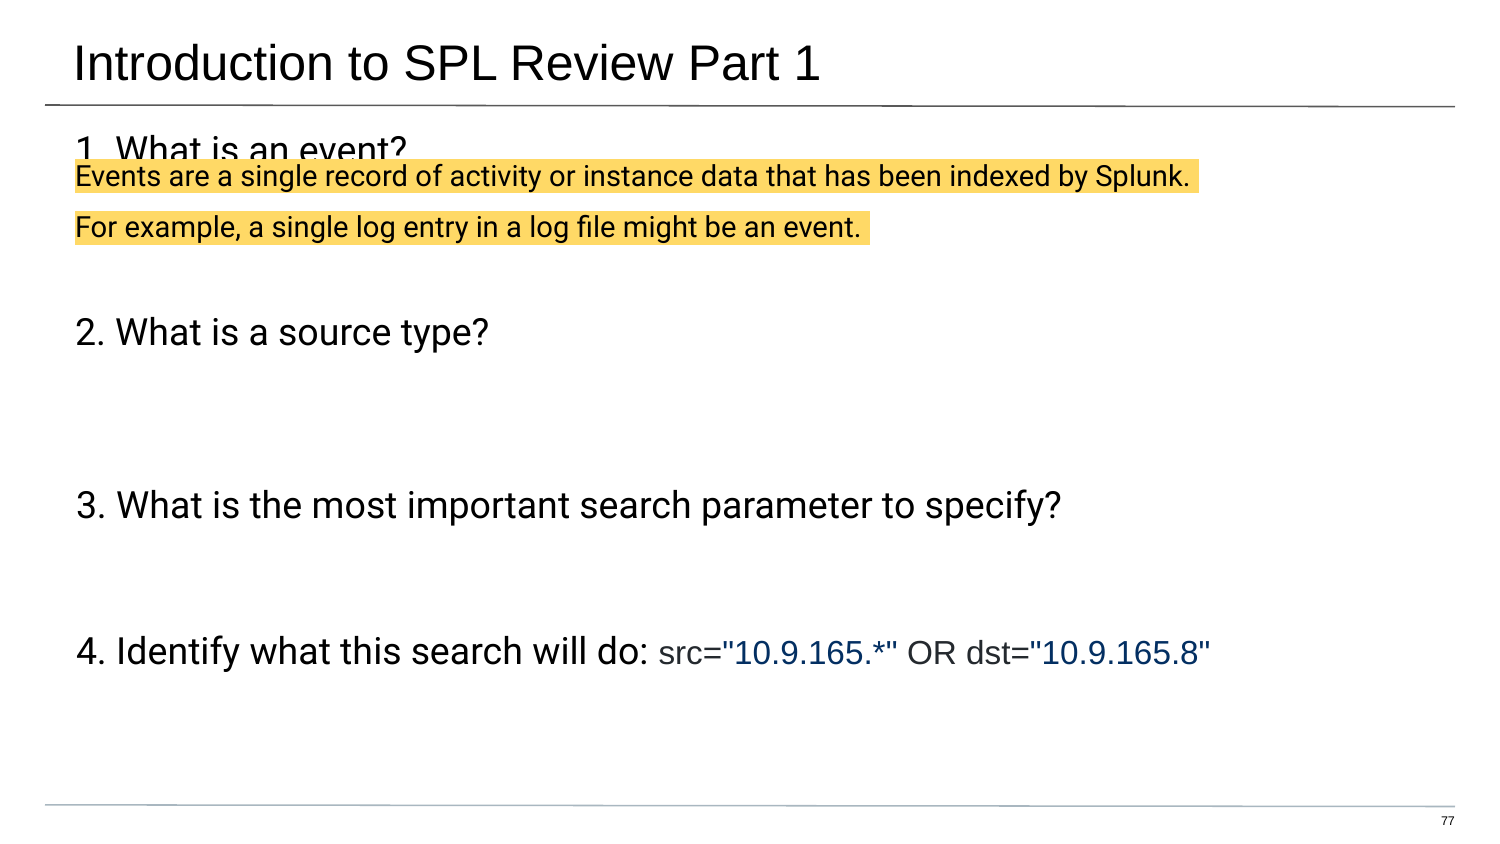

# Introduction to SPL Review Part 1
1. What is an event?
Events are a single record of activity or instance data that has been indexed by Splunk.
For example, a single log entry in a log file might be an event.
2. What is a source type?
3. What is the most important search parameter to specify?
4. Identify what this search will do: src="10.9.165.*" OR dst="10.9.165.8"

77